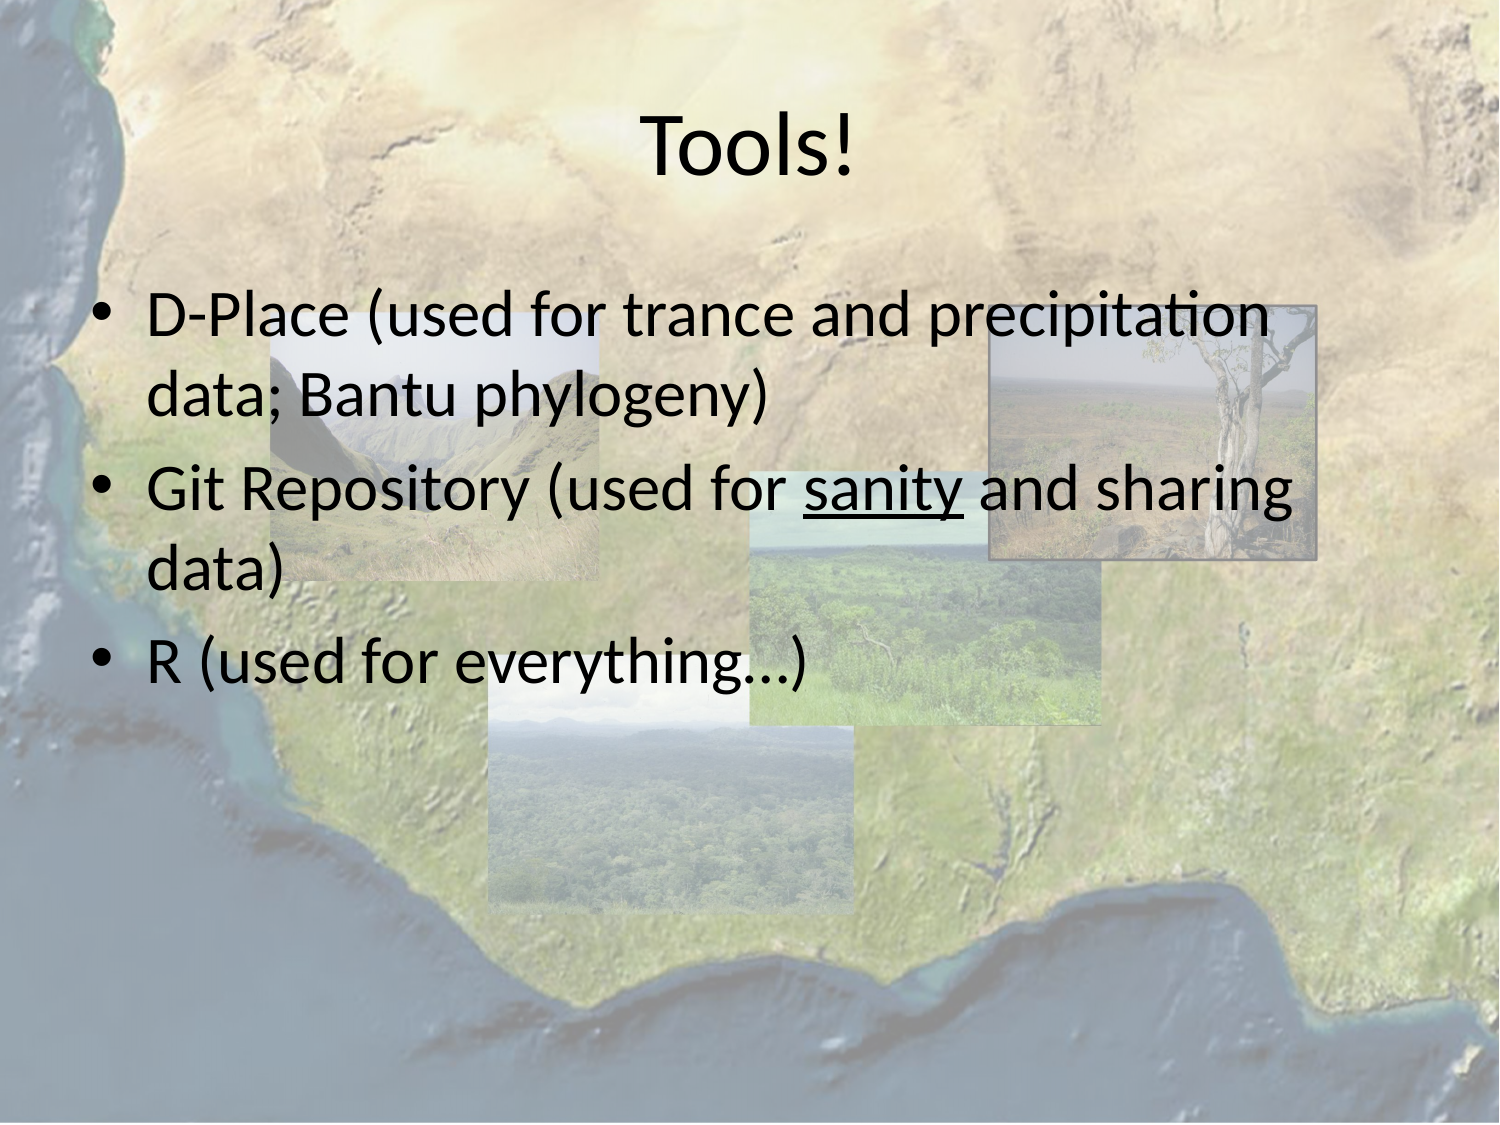

# Tools!
D-Place (used for trance and precipitation data; Bantu phylogeny)
Git Repository (used for sanity and sharing data)
R (used for everything…)